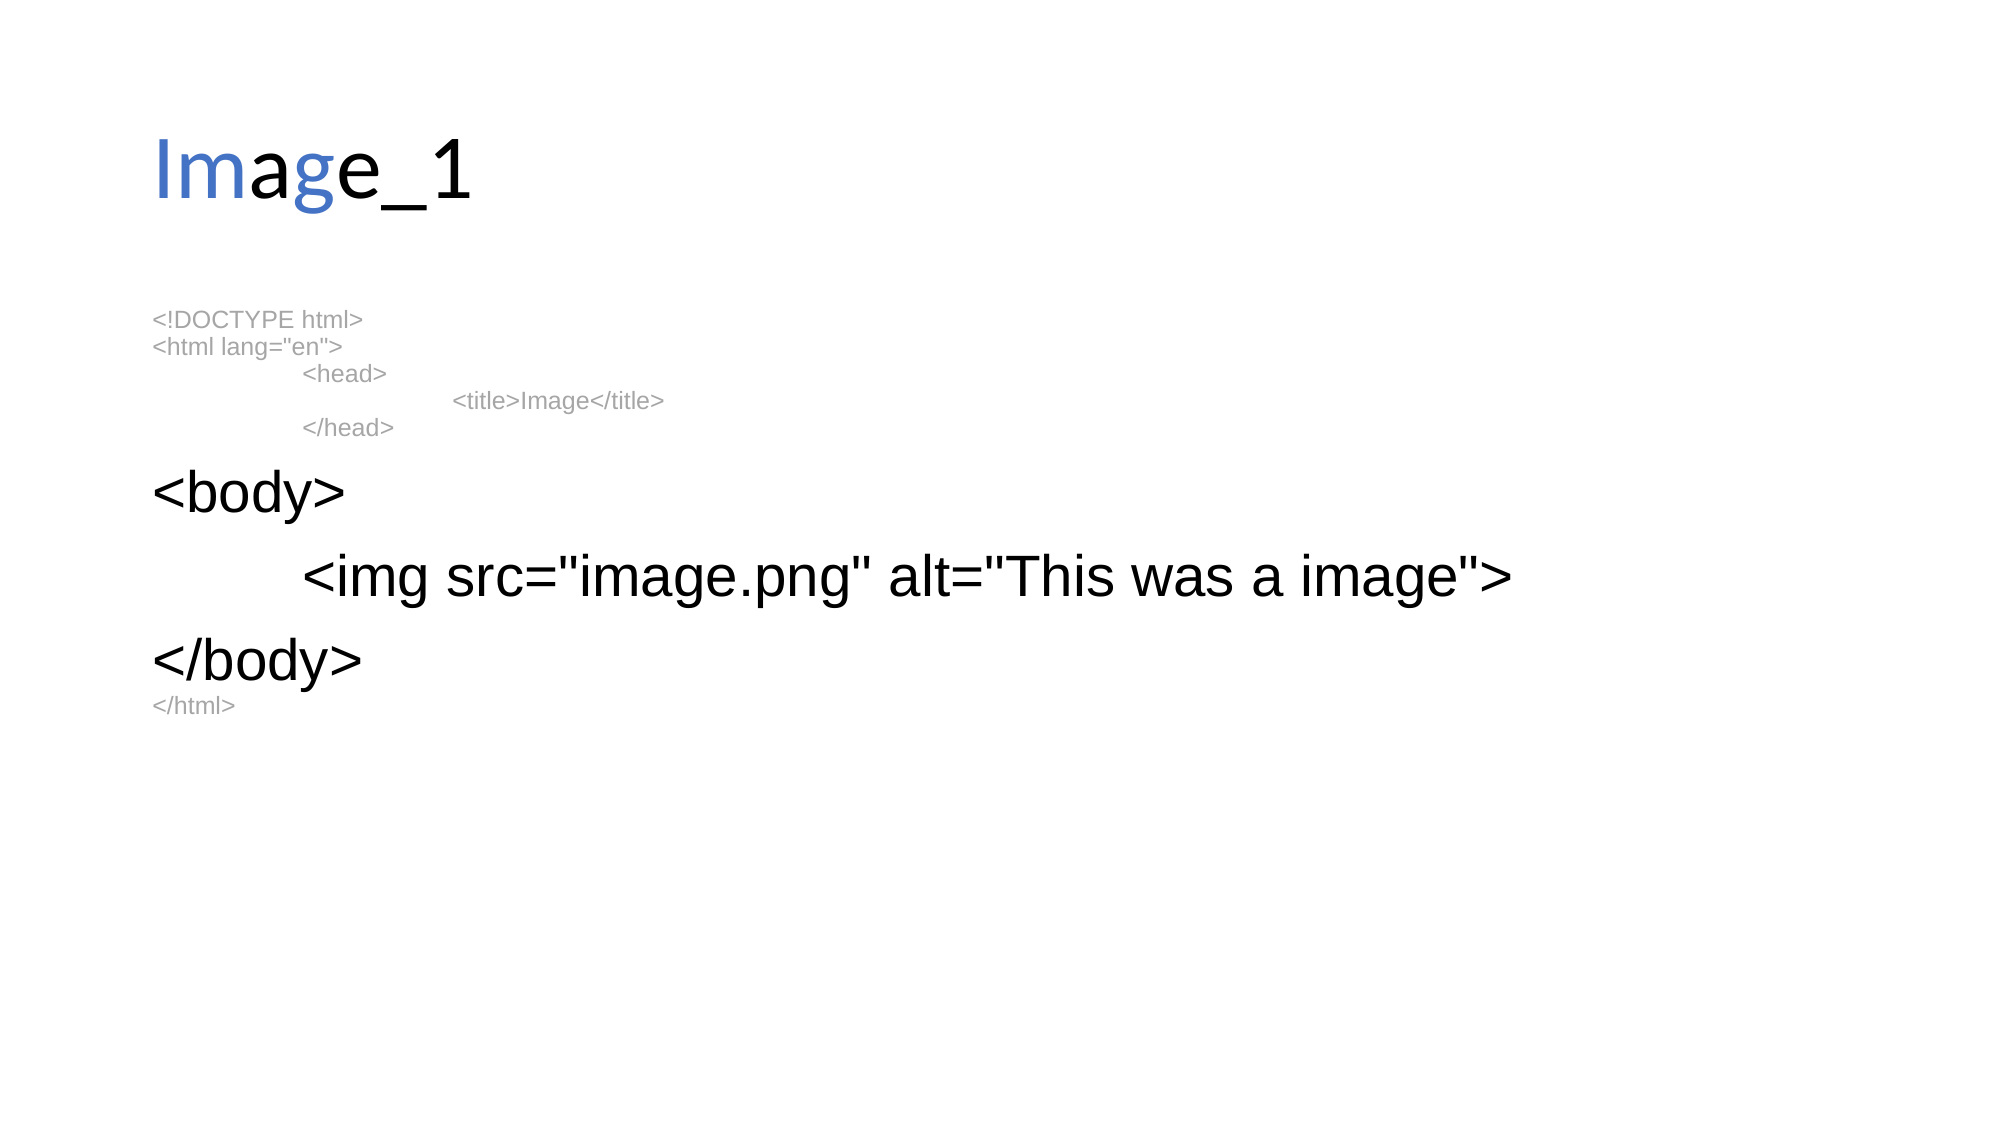

# Image_1
<!DOCTYPE html>
<html lang="en">
	<head>
		<title>Image</title>
	</head>
<body>
	<img src="image.png" alt="This was a image">
</body>
</html>